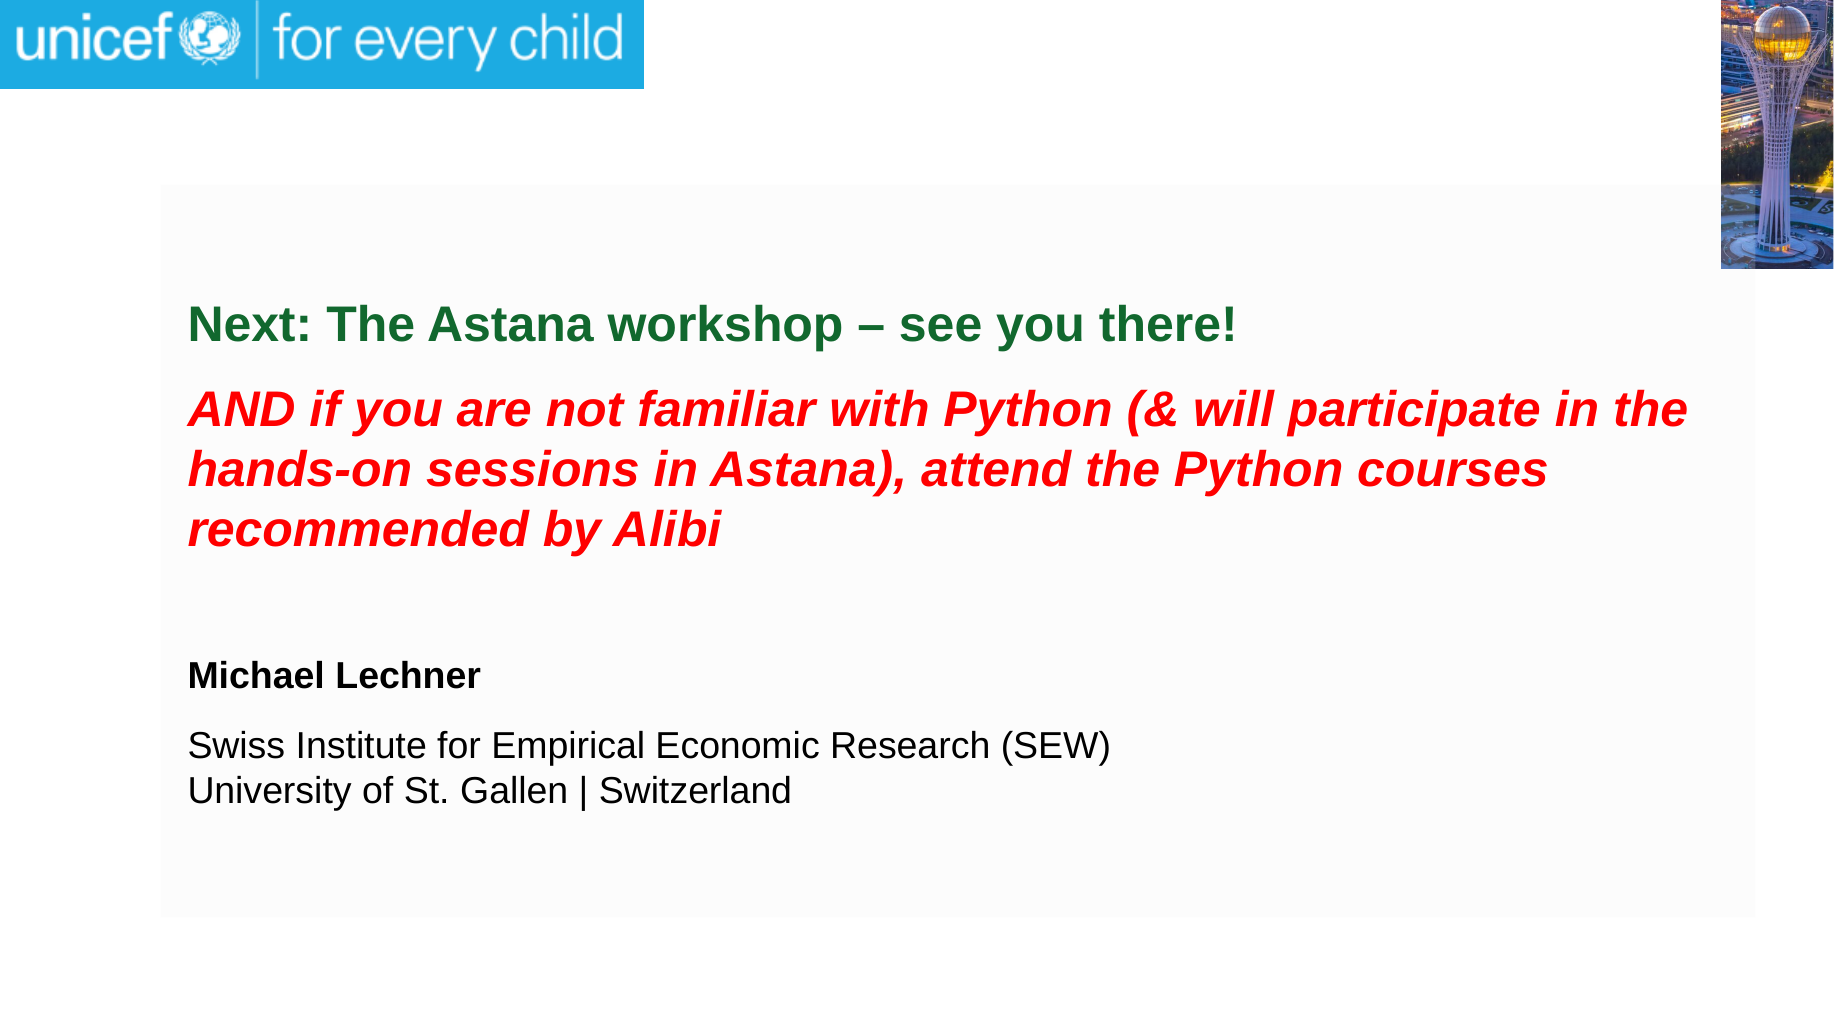

Next: The Astana workshop – see you there!
AND if you are not familiar with Python (& will participate in the hands-on sessions in Astana), attend the Python courses recommended by Alibi

Michael Lechner
Swiss Institute for Empirical Economic Research (SEW)
University of St. Gallen | Switzerland